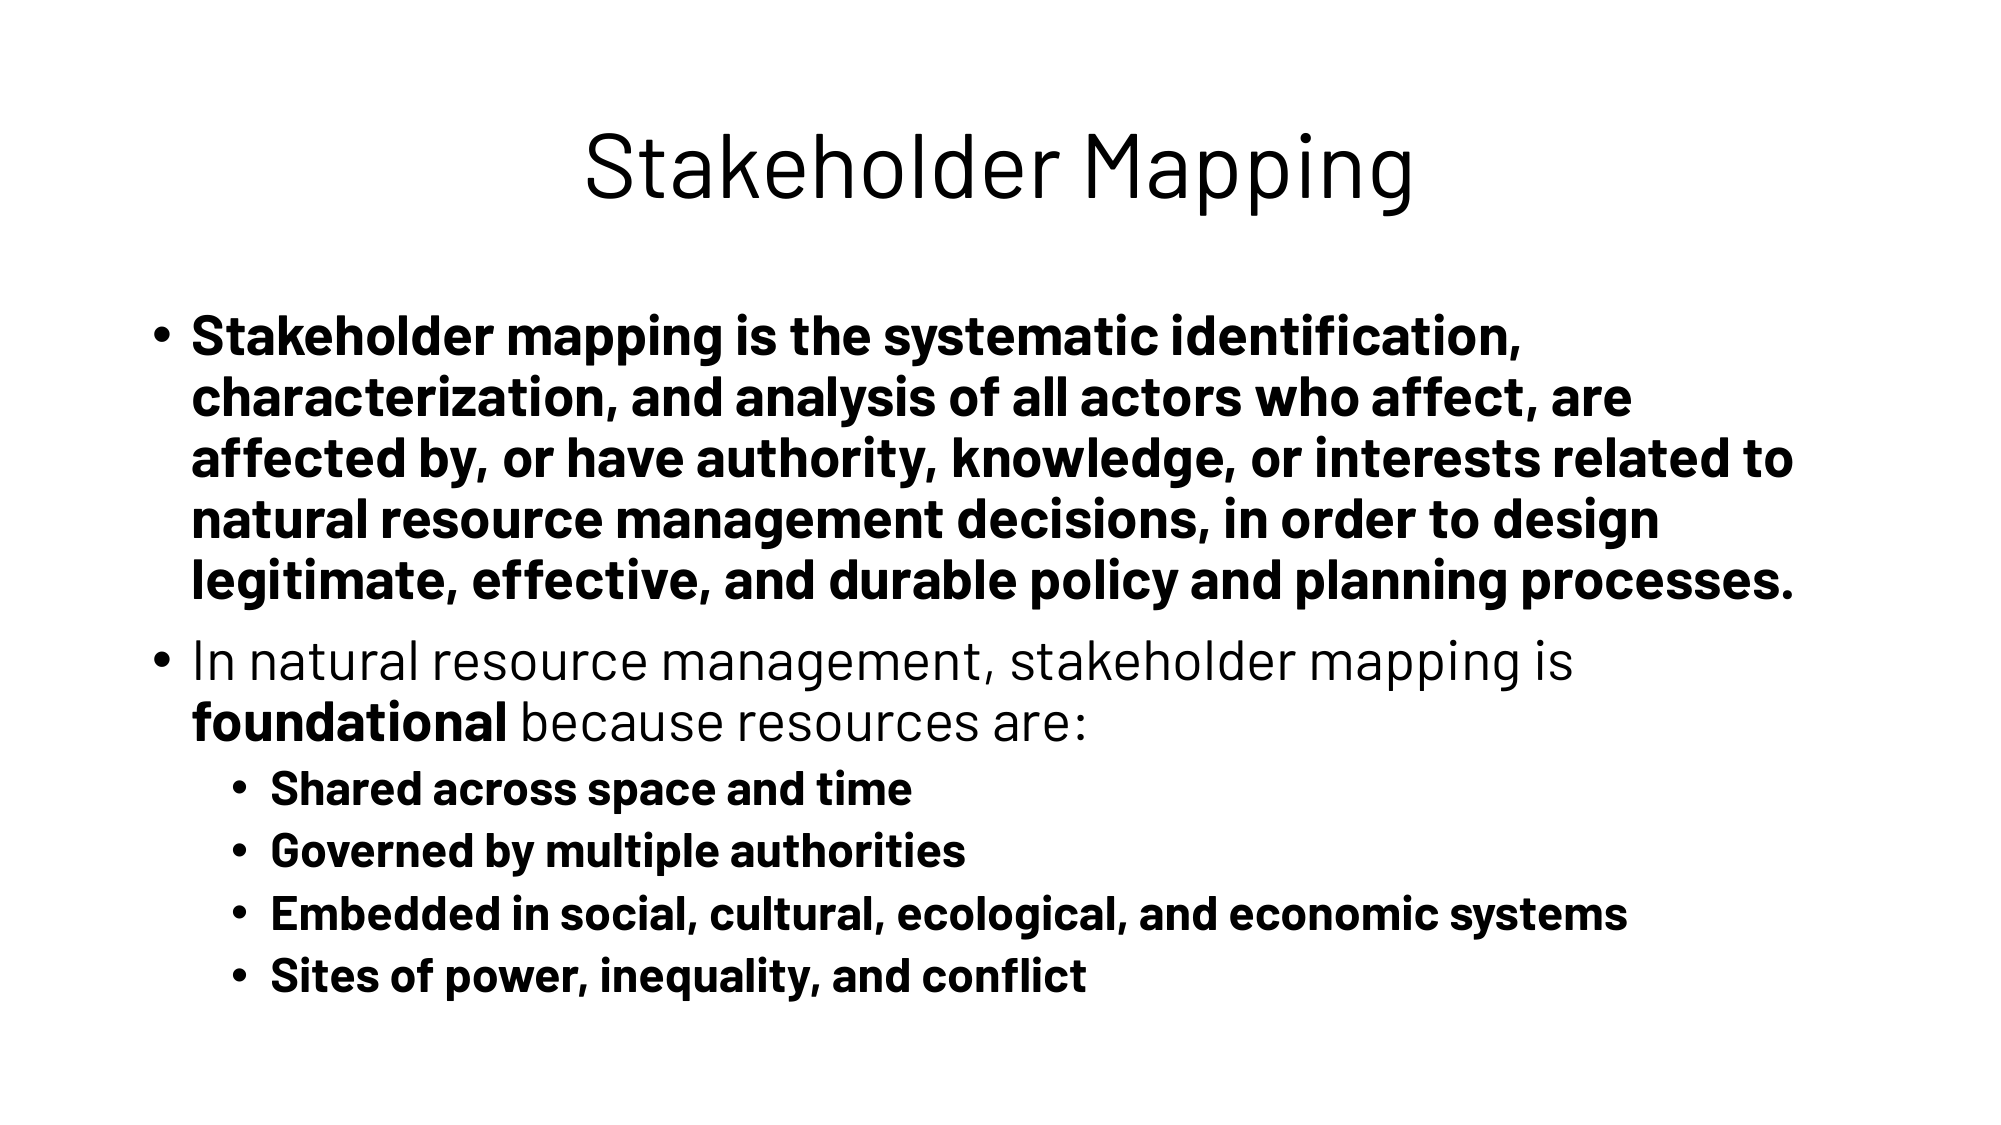

# Stakeholder Mapping
Stakeholder mapping is the systematic identification, characterization, and analysis of all actors who affect, are affected by, or have authority, knowledge, or interests related to natural resource management decisions, in order to design legitimate, effective, and durable policy and planning processes.
In natural resource management, stakeholder mapping is foundational because resources are:
Shared across space and time
Governed by multiple authorities
Embedded in social, cultural, ecological, and economic systems
Sites of power, inequality, and conflict